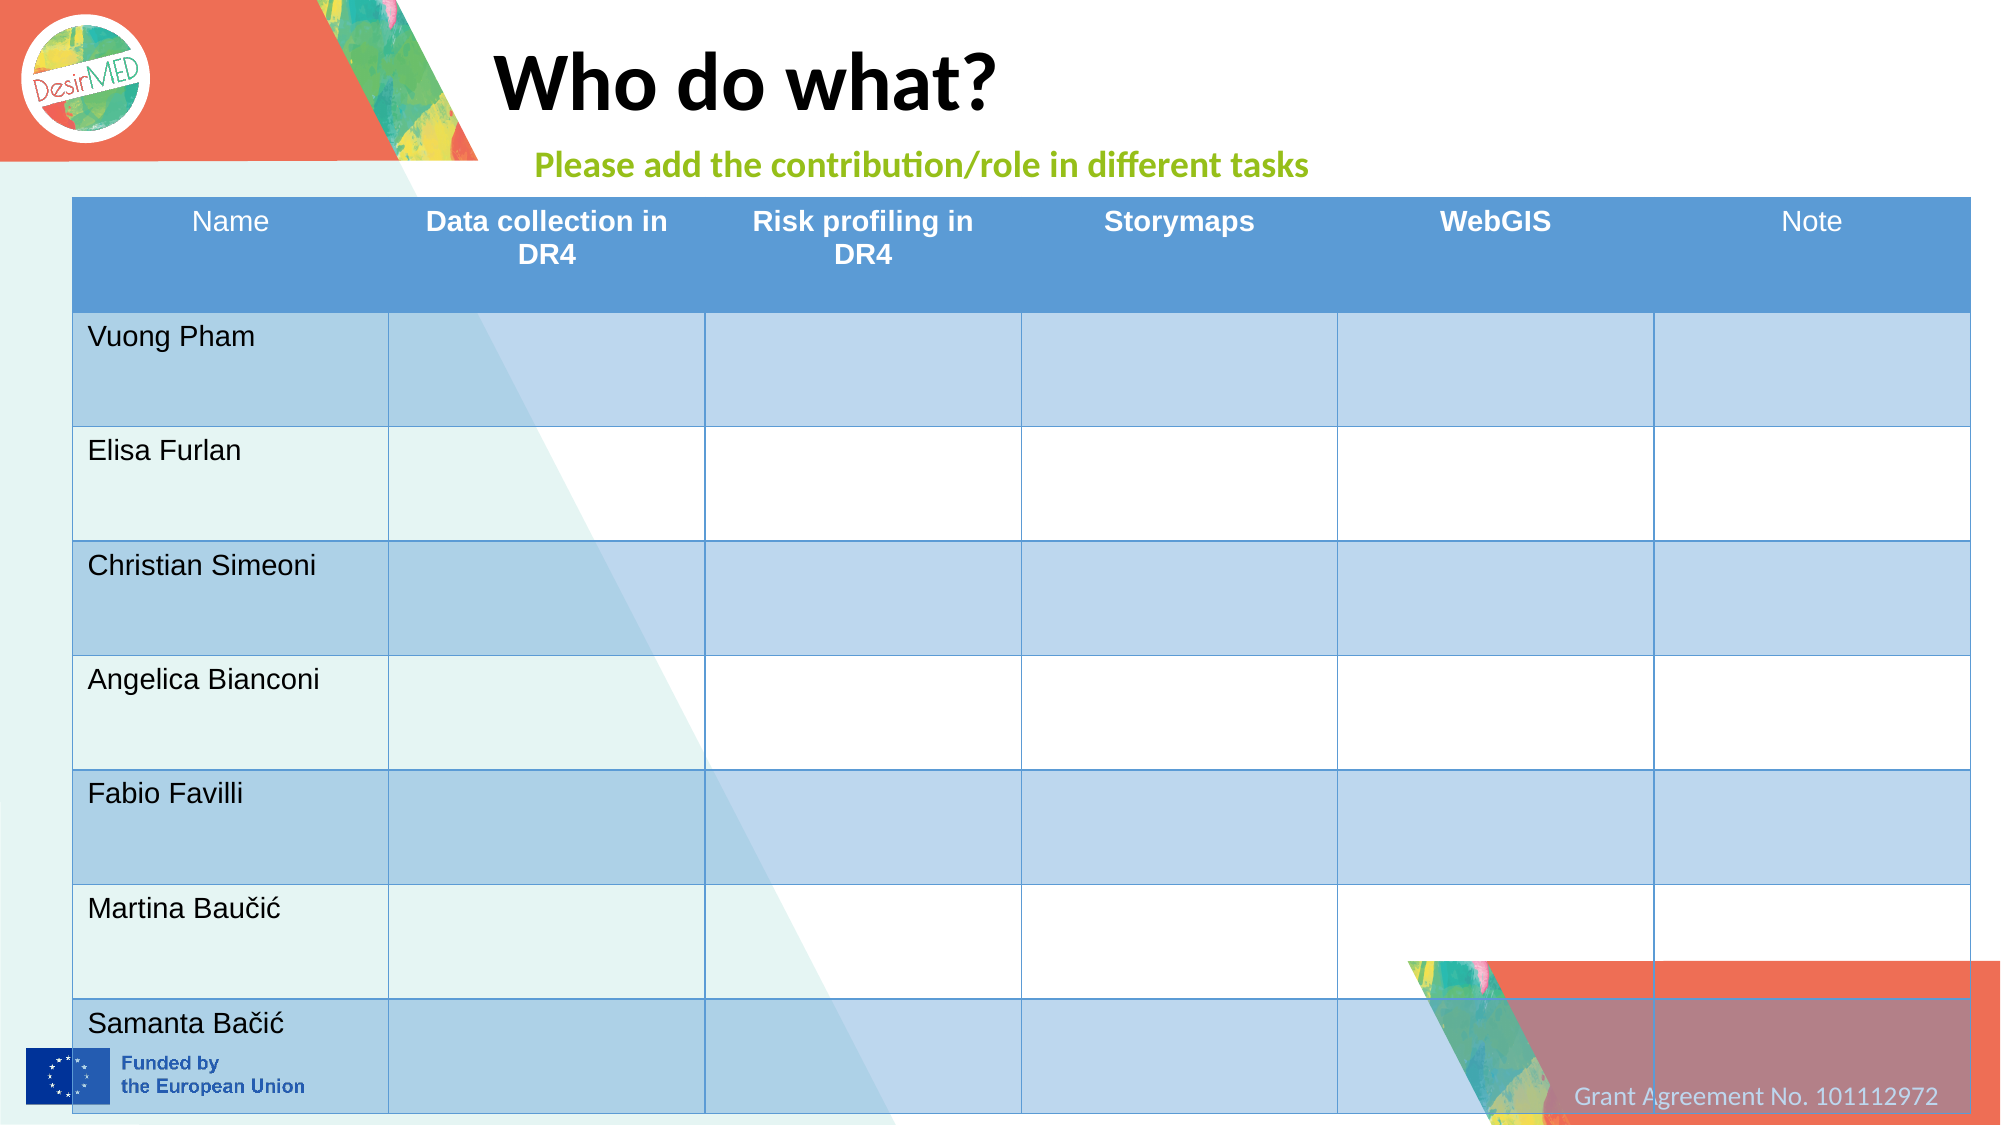

# Who do what?
Please add the contribution/role in different tasks
| Name | Data collection in DR4 | Risk profiling in DR4 | Storymaps | WebGIS | Note |
| --- | --- | --- | --- | --- | --- |
| Vuong Pham |  |  |  |  |  |
| Elisa Furlan |  |  |  |  |  |
| Christian Simeoni |  |  |  |  |  |
| Angelica Bianconi |  |  |  |  |  |
| Fabio Favilli |  |  |  |  |  |
| Martina Baučić |  |  |  |  |  |
| Samanta Bačić |  |  |  |  |  |